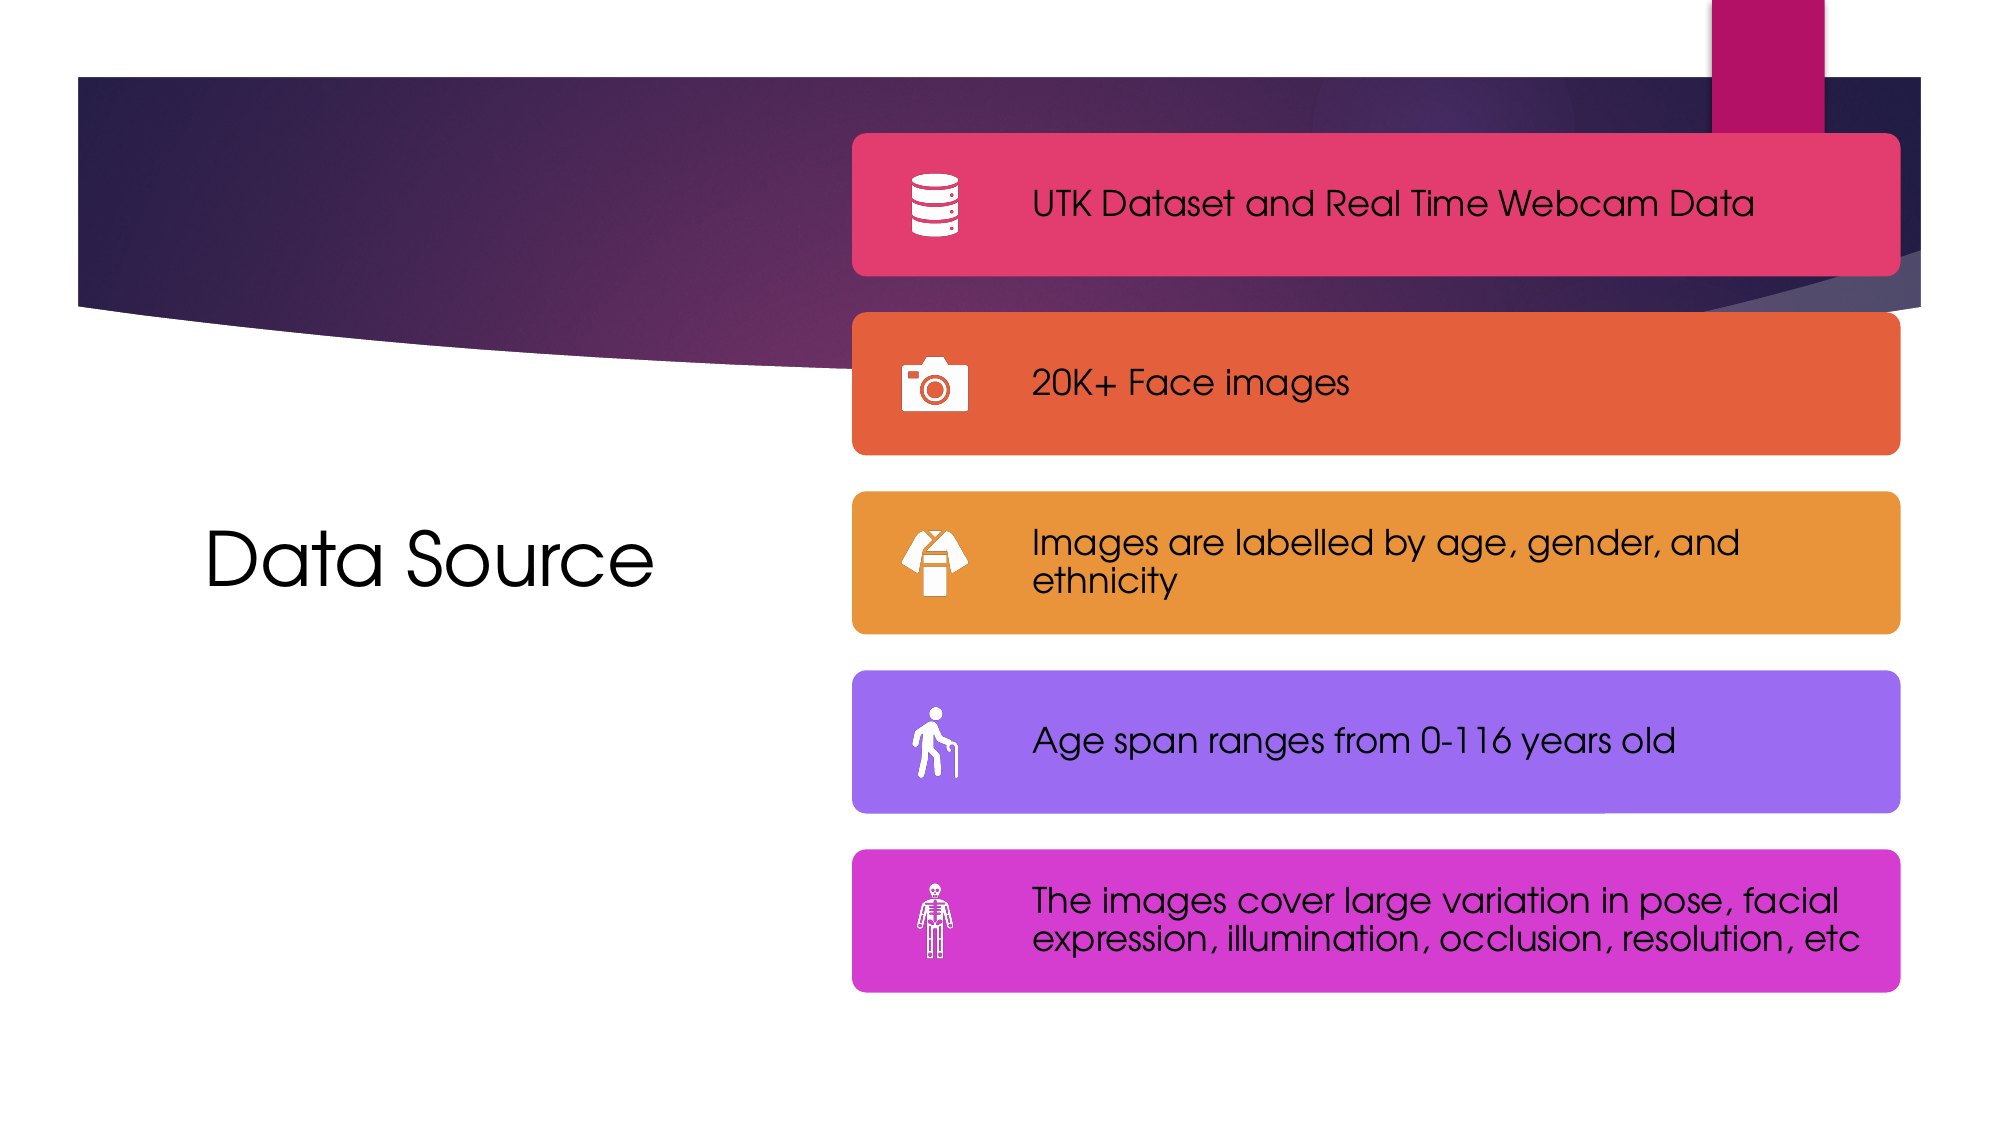

UTK Dataset and Real Time Webcam Data
20K+ Face images
Images are labelled by age, gender, and ethnicity
Age span ranges from 0-116 years old
The images cover large variation in pose, facial expression, illumination, occlusion, resolution, etc
# Data Source